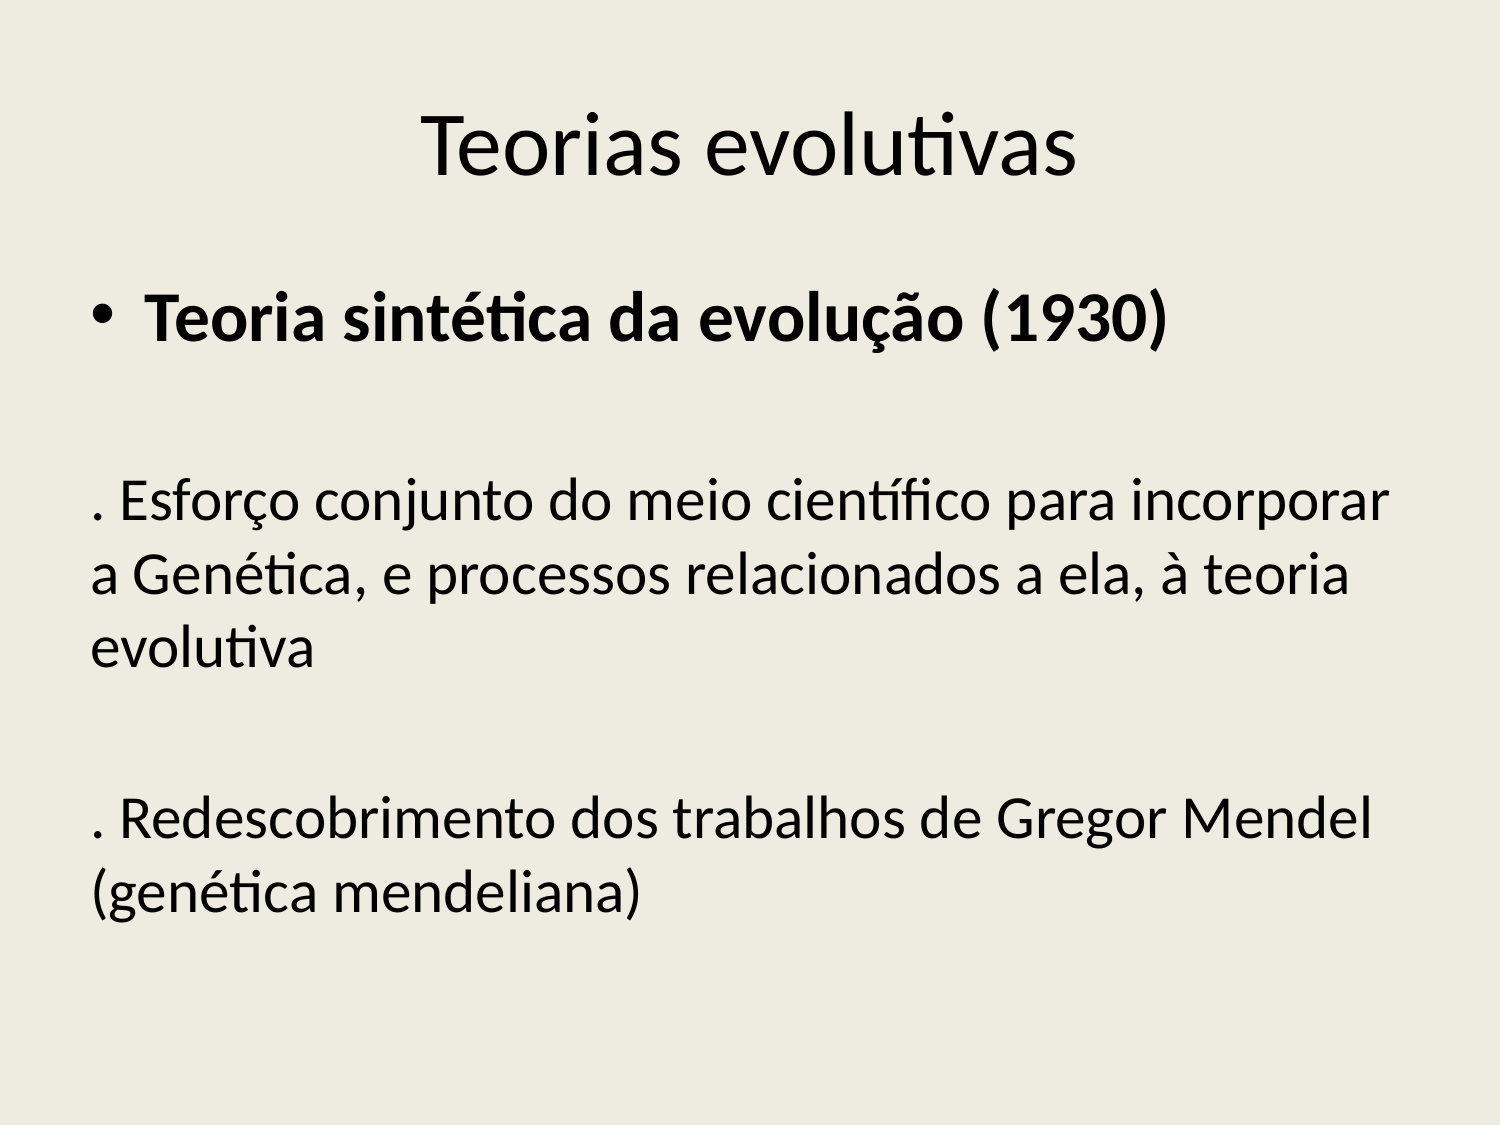

# Teorias evolutivas
Teoria sintética da evolução (1930)

. Esforço conjunto do meio científico para incorporar a Genética, e processos relacionados a ela, à teoria evolutiva

. Redescobrimento dos trabalhos de Gregor Mendel (genética mendeliana)